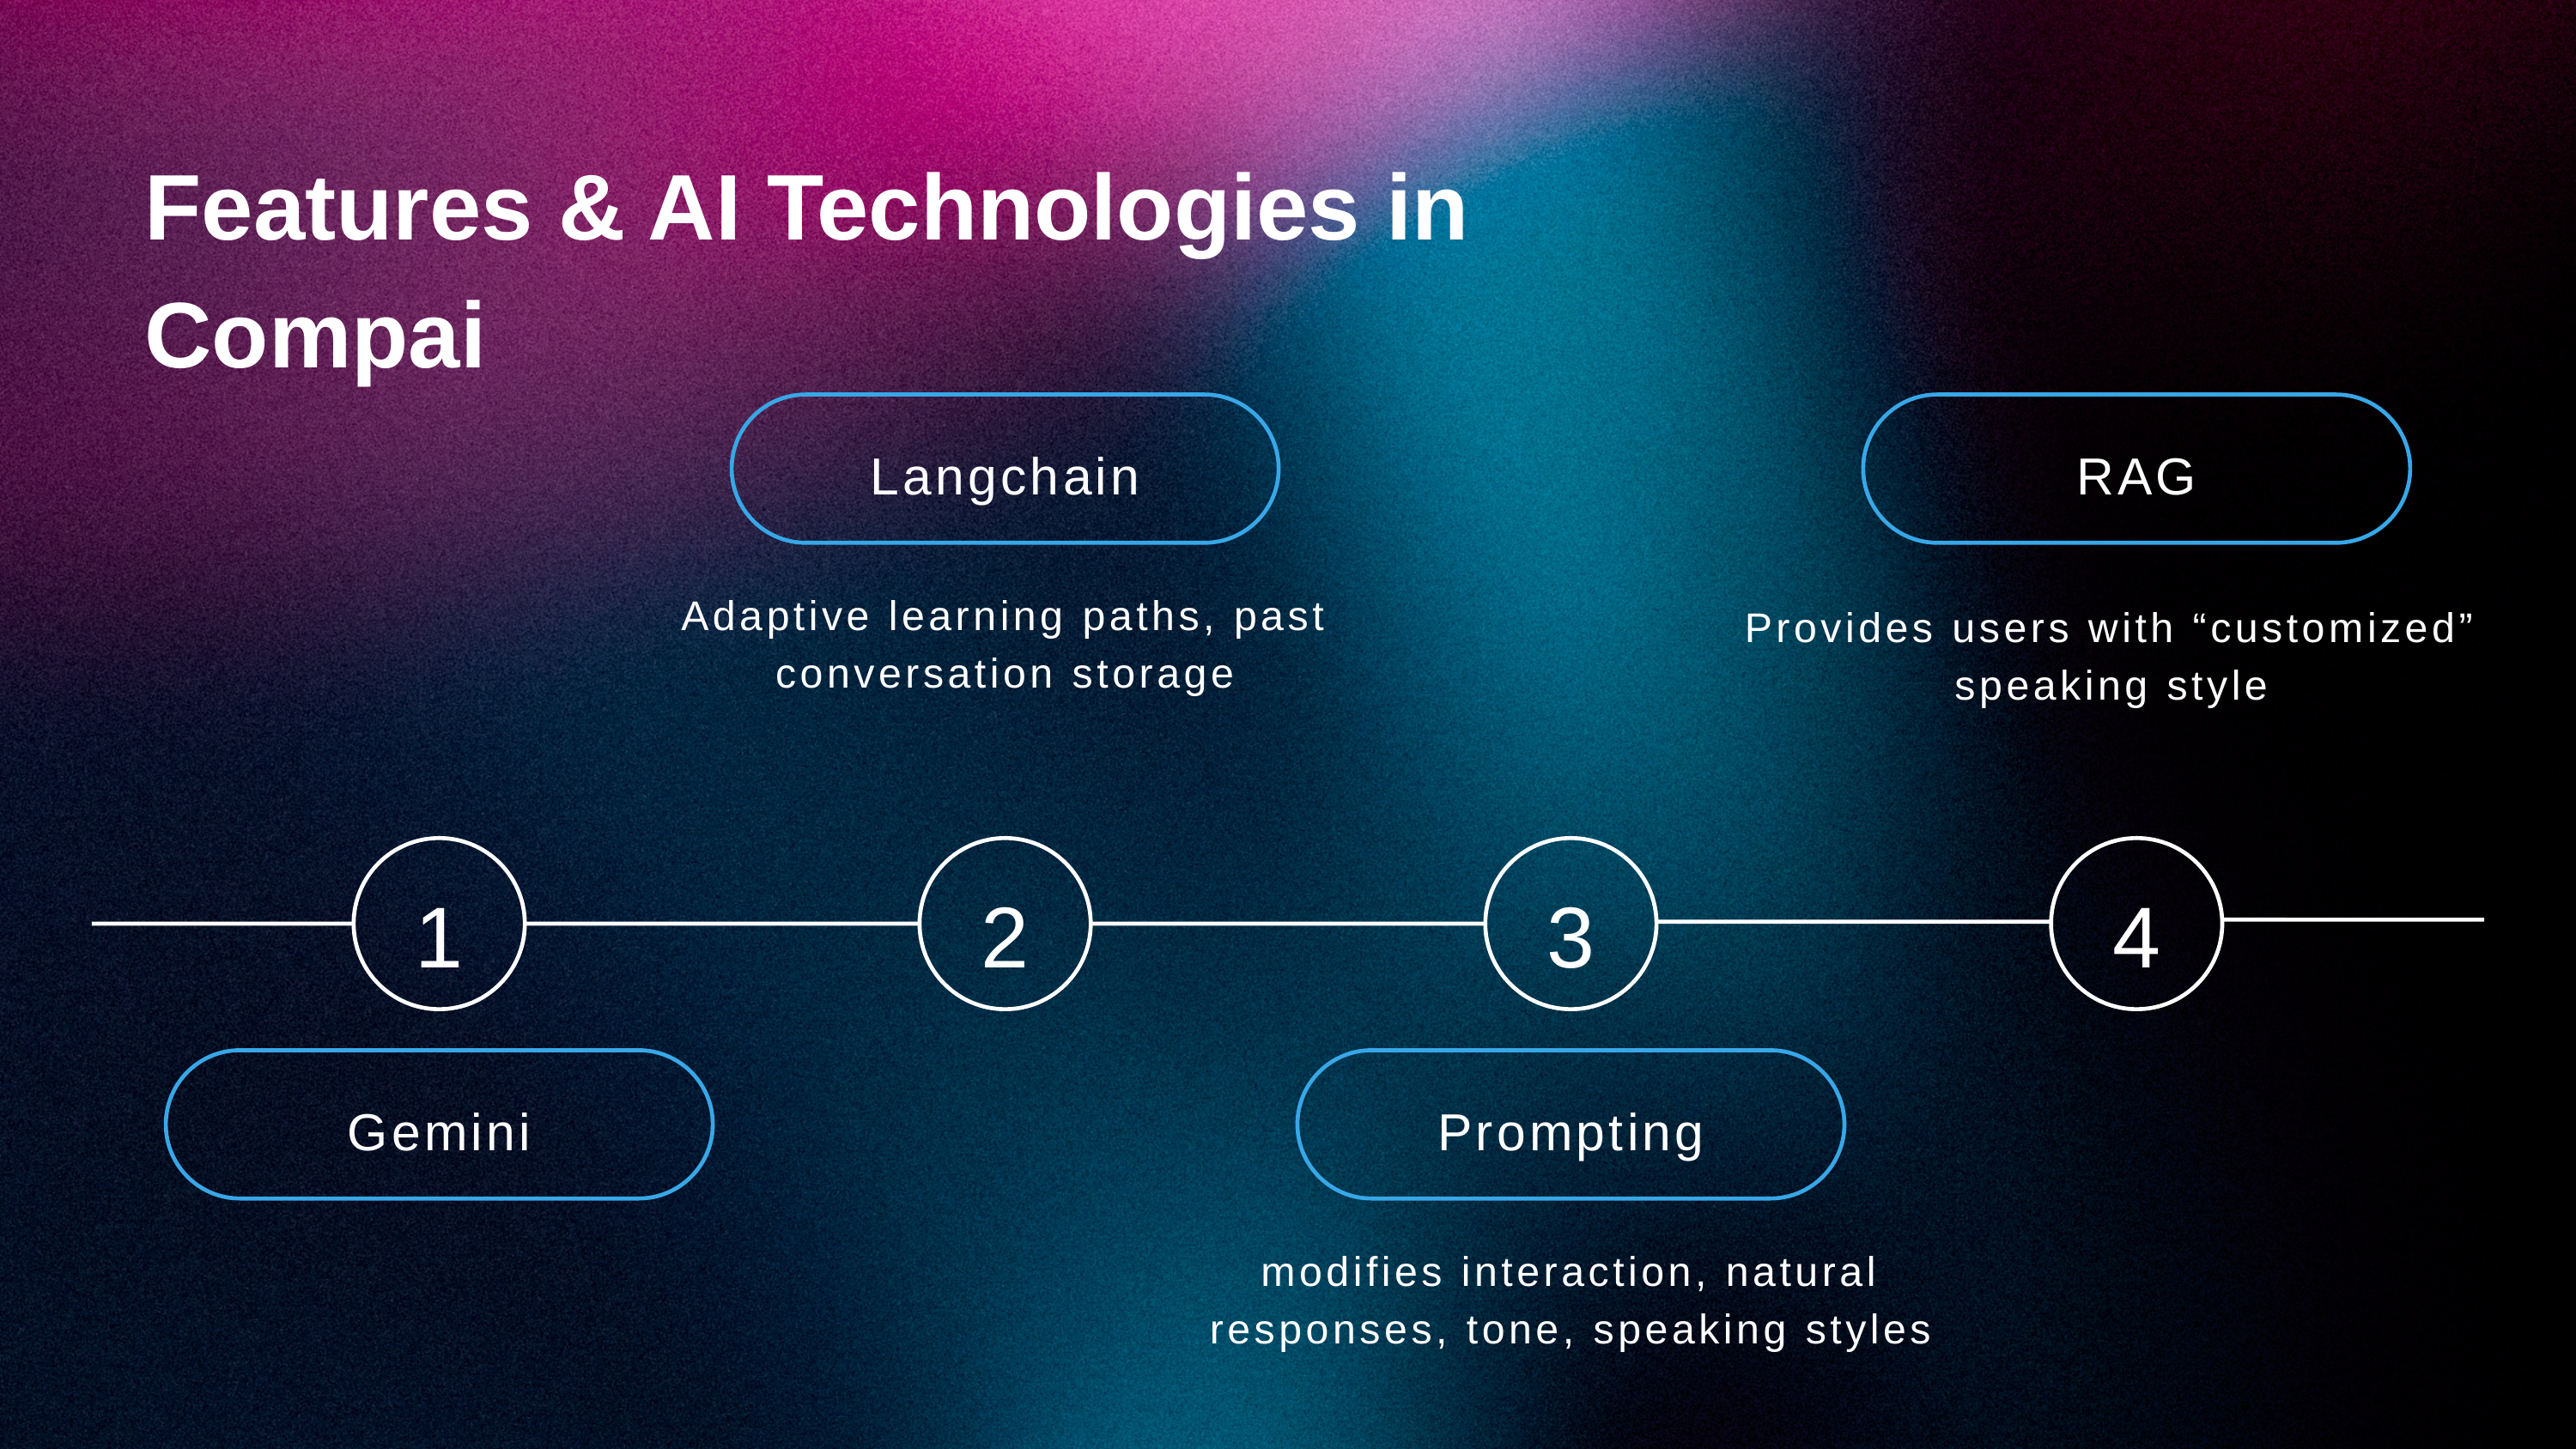

Features & AI Technologies in Compai

Langchain
RAG
Adaptive learning paths, past conversation storage
Provides users with “customized” speaking style

1
2
3
4

Gemini
Prompting
modifies interaction, natural responses, tone, speaking styles